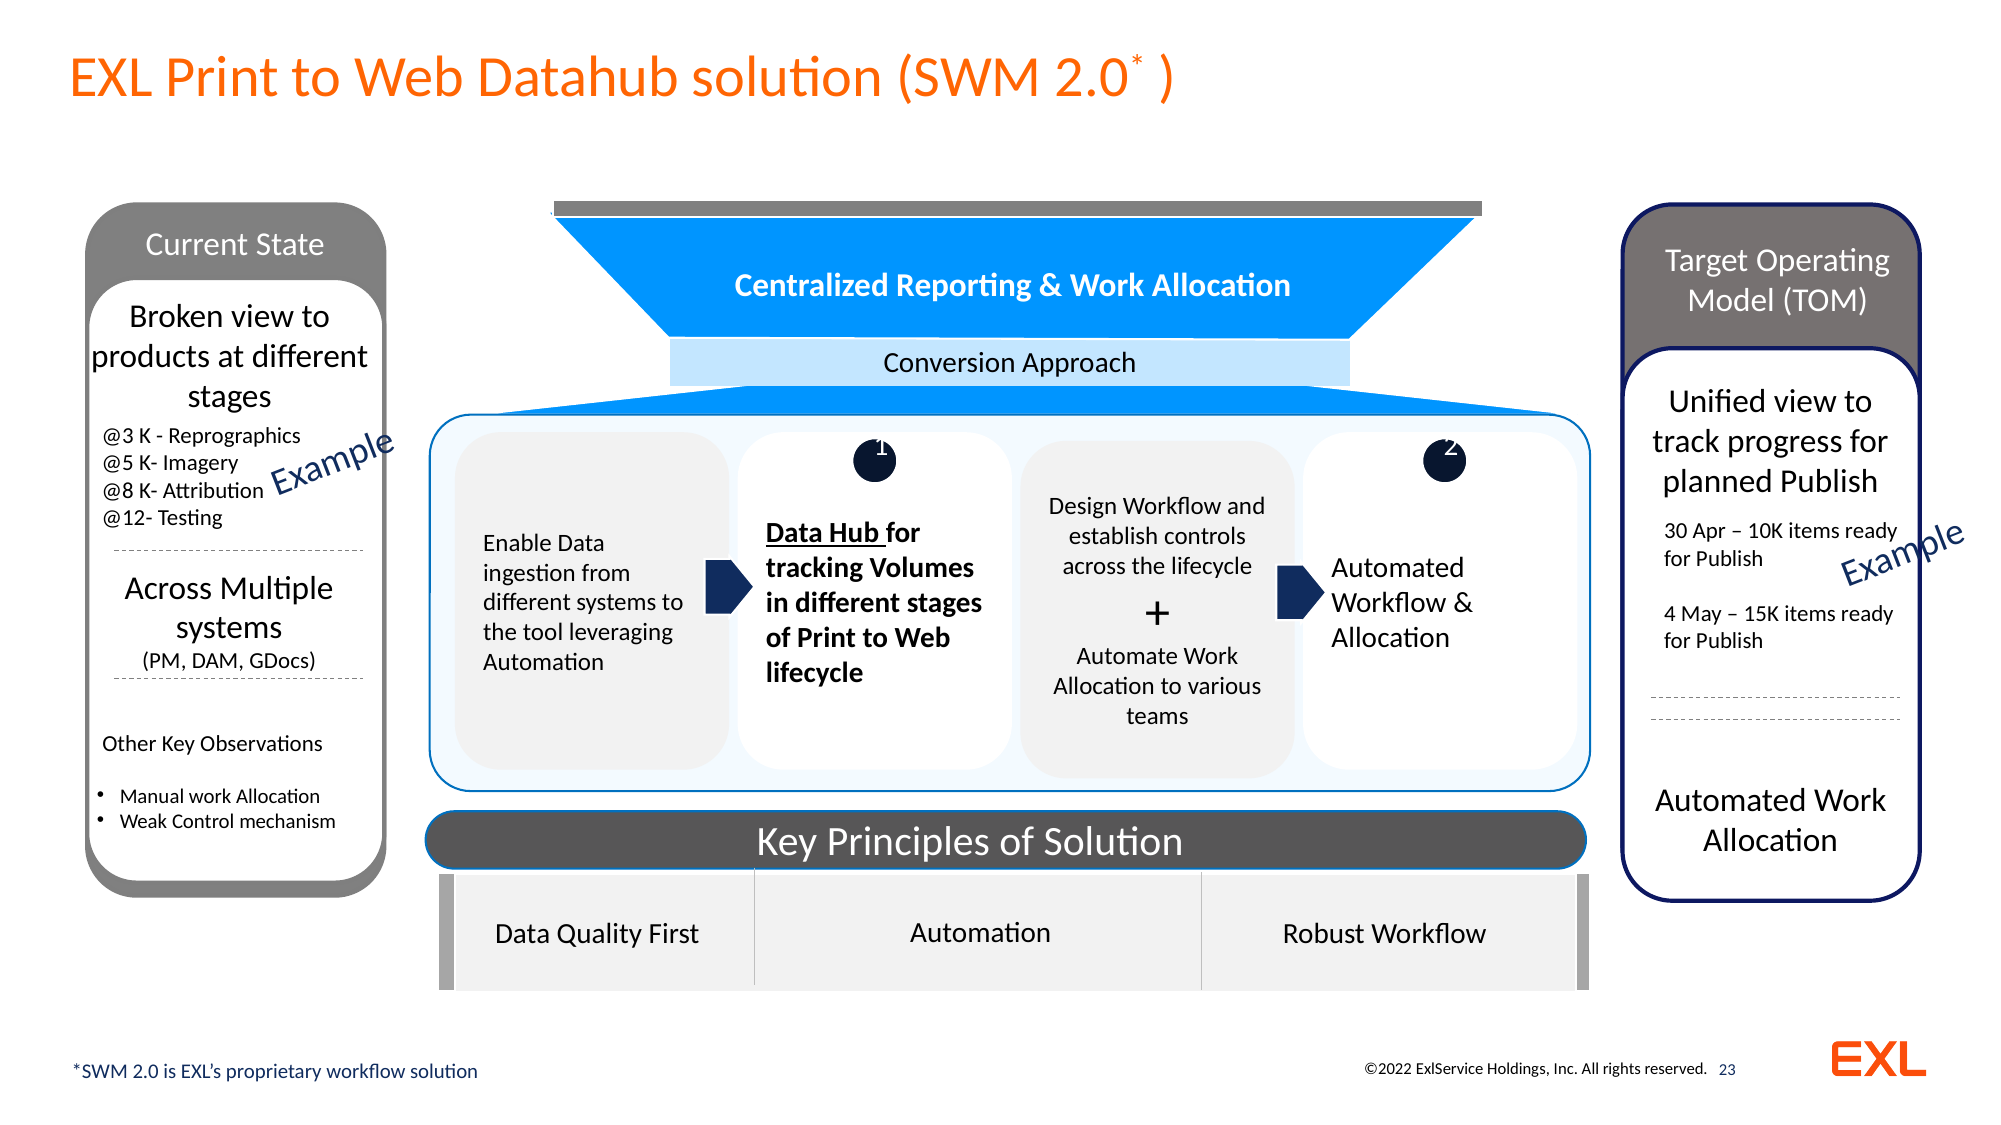

Centralized Reporting & Work Allocation
# EXL Print to Web Datahub solution (SWM 2.0* )

Broken view to products at different stages

Across Multiple systems
(PM, DAM, GDocs)

Unified view to track progress for planned Publish

Automated Work Allocation
Current State
Target Operating Model (TOM)
Conversion Approach

@3 K - Reprographics
@5 K- Imagery
@8 K- Attribution
@12- Testing

Example
Enable Data ingestion from different systems to  the tool leveraging Automation
Data Hub for tracking Volumes in different stages of Print to Web lifecycle
Automated Workflow & Allocation
1
2
Design Workflow and establish controls across the lifecycle
+
Automate Work Allocation to various teams
30 Apr – 10K items ready for Publish

4 May – 15K items ready for Publish

Example

Other Key Observations

Manual work Allocation
Weak Control mechanism
Key Principles of Solution

Automation
Robust Workflow
Data Quality First
*SWM 2.0 is EXL’s proprietary workflow solution